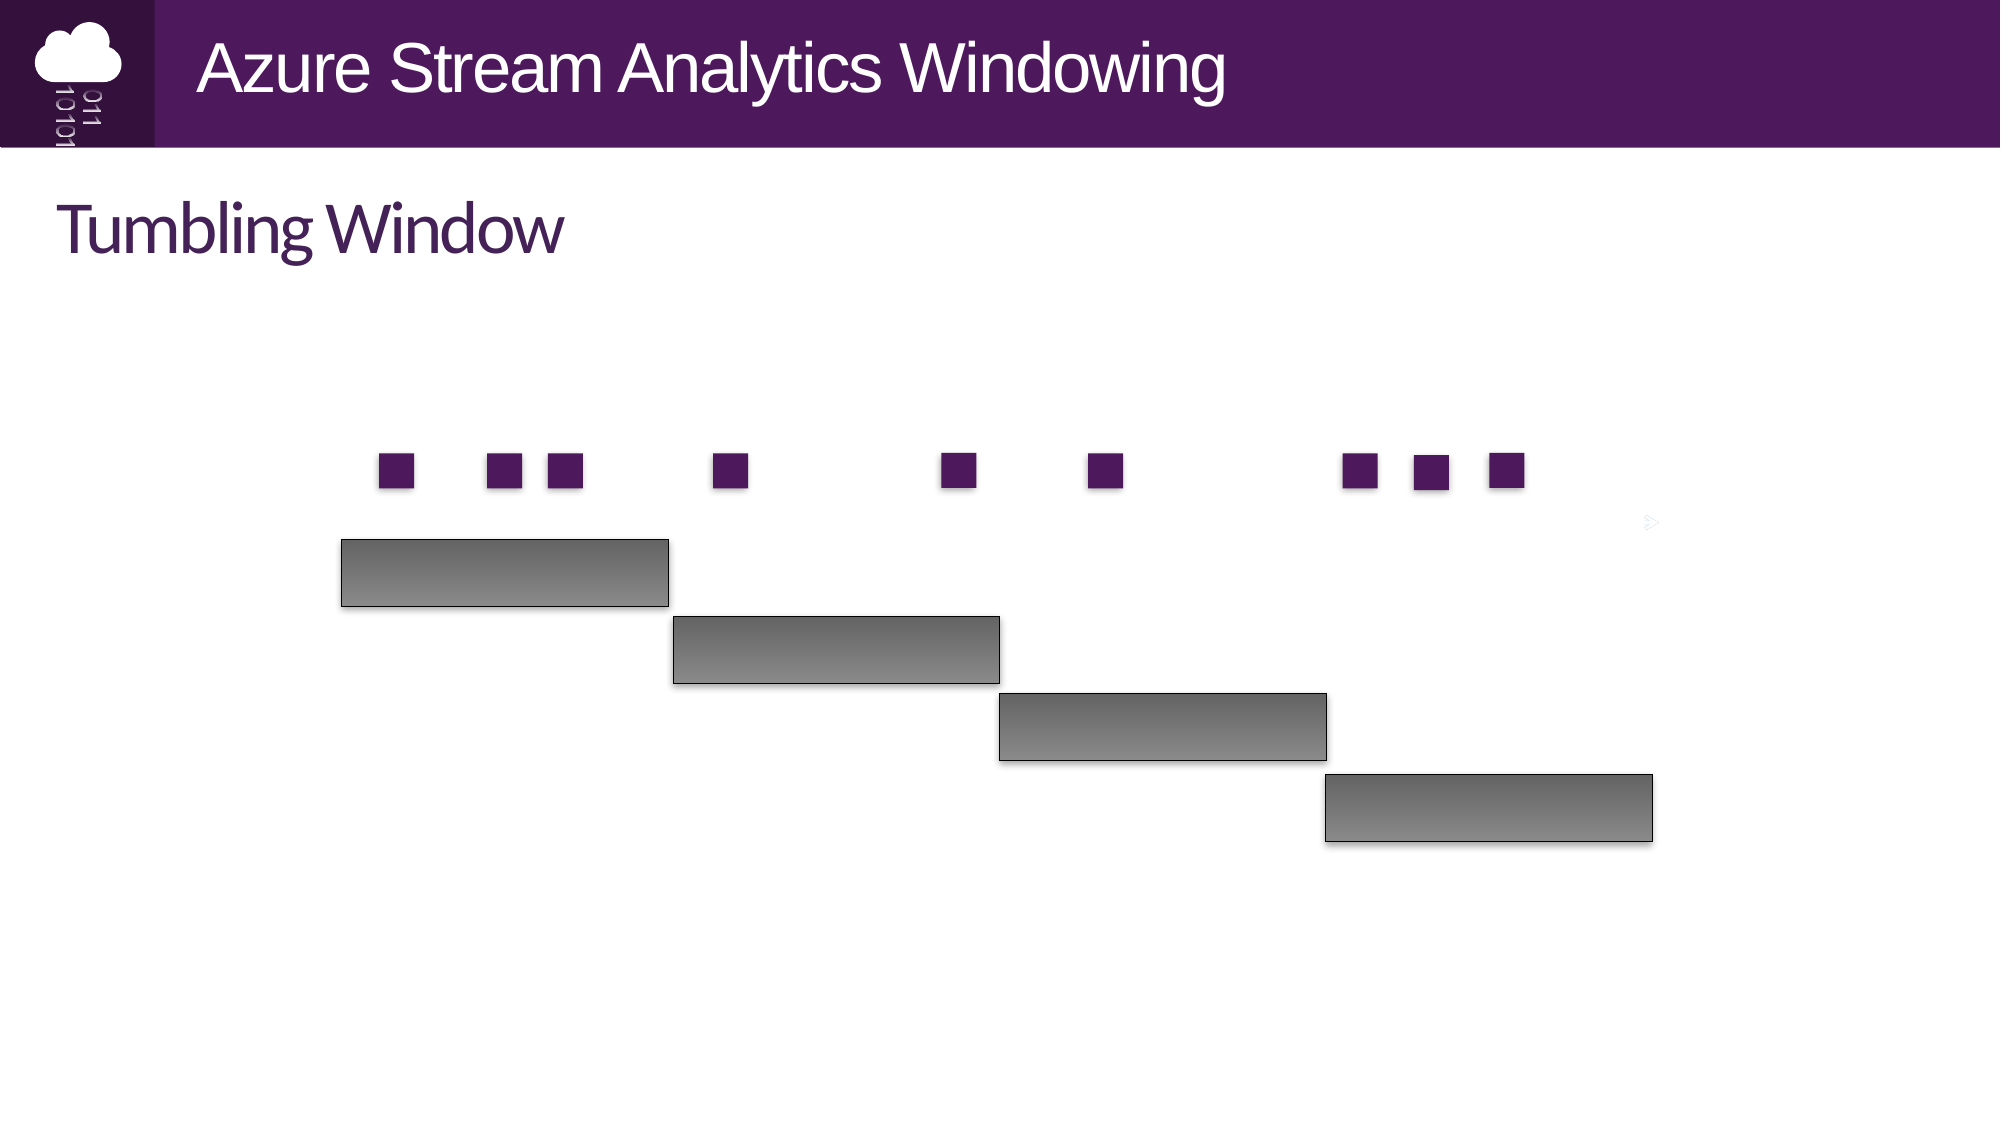

Azure Stream Analytics Windowing

Tumbling Window

Time